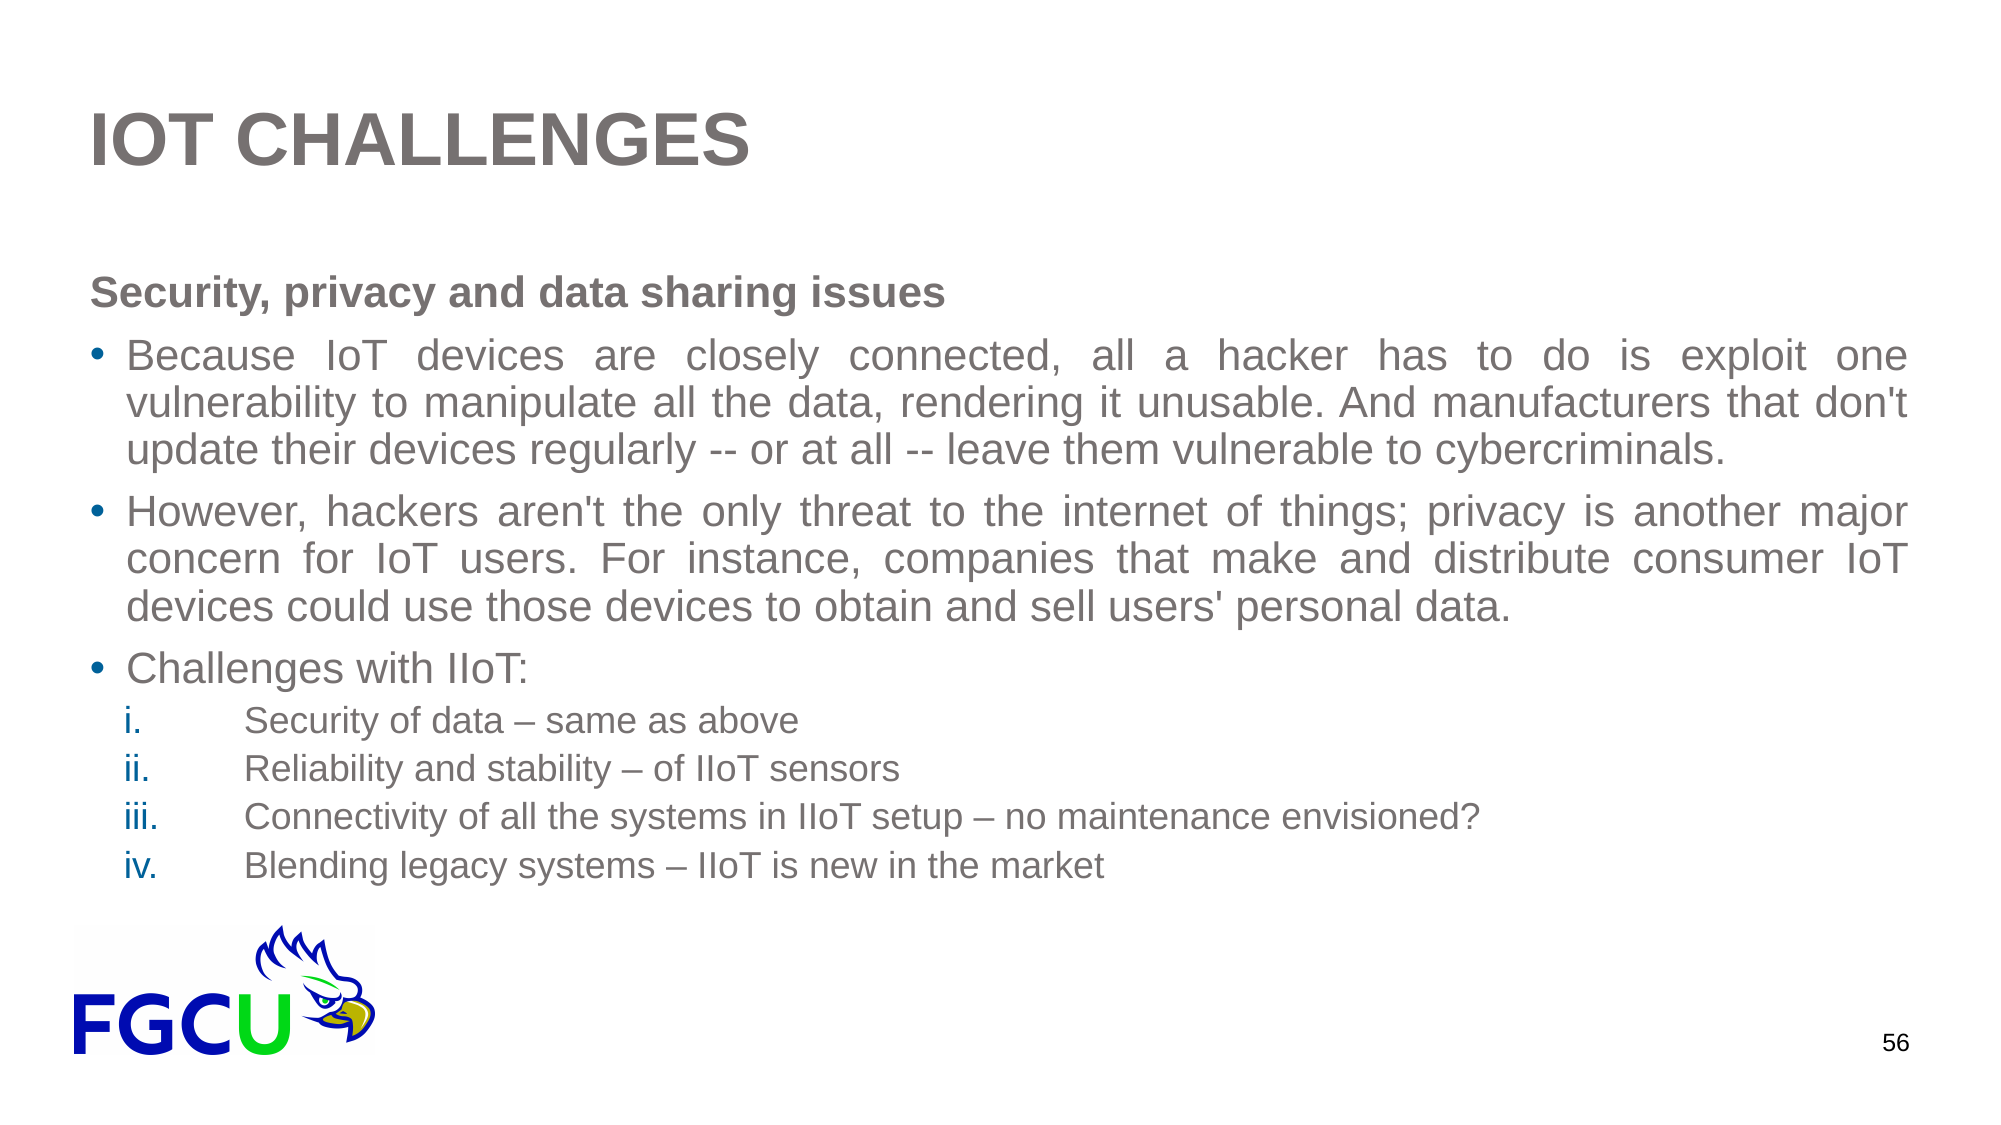

# IOT CHALLENGES
Security, privacy and data sharing issues
Because IoT devices are closely connected, all a hacker has to do is exploit one vulnerability to manipulate all the data, rendering it unusable. And manufacturers that don't update their devices regularly -- or at all -- leave them vulnerable to cybercriminals.
However, hackers aren't the only threat to the internet of things; privacy is another major concern for IoT users. For instance, companies that make and distribute consumer IoT devices could use those devices to obtain and sell users' personal data.
Challenges with IIoT:
Security of data – same as above
Reliability and stability – of IIoT sensors
Connectivity of all the systems in IIoT setup – no maintenance envisioned?
Blending legacy systems – IIoT is new in the market
56